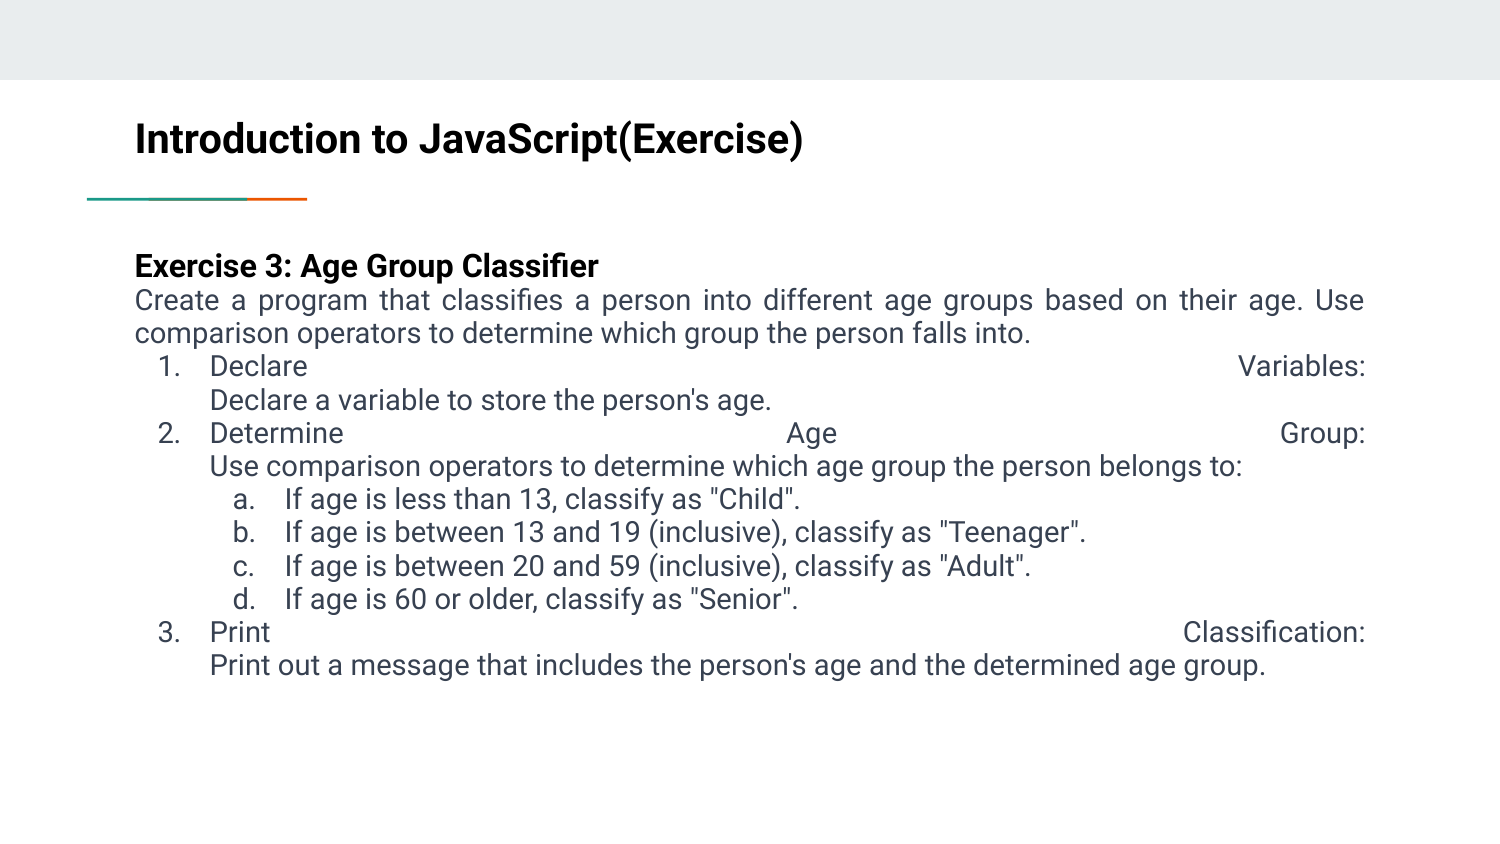

# Introduction to JavaScript(Exercise)

Exercise 3: Age Group Classifier
Create a program that classifies a person into different age groups based on their age. Use comparison operators to determine which group the person falls into.
Declare Variables:
Declare a variable to store the person's age.
Determine Age Group:
Use comparison operators to determine which age group the person belongs to:
If age is less than 13, classify as "Child".
If age is between 13 and 19 (inclusive), classify as "Teenager".
If age is between 20 and 59 (inclusive), classify as "Adult".
If age is 60 or older, classify as "Senior".
Print Classification:
Print out a message that includes the person's age and the determined age group.